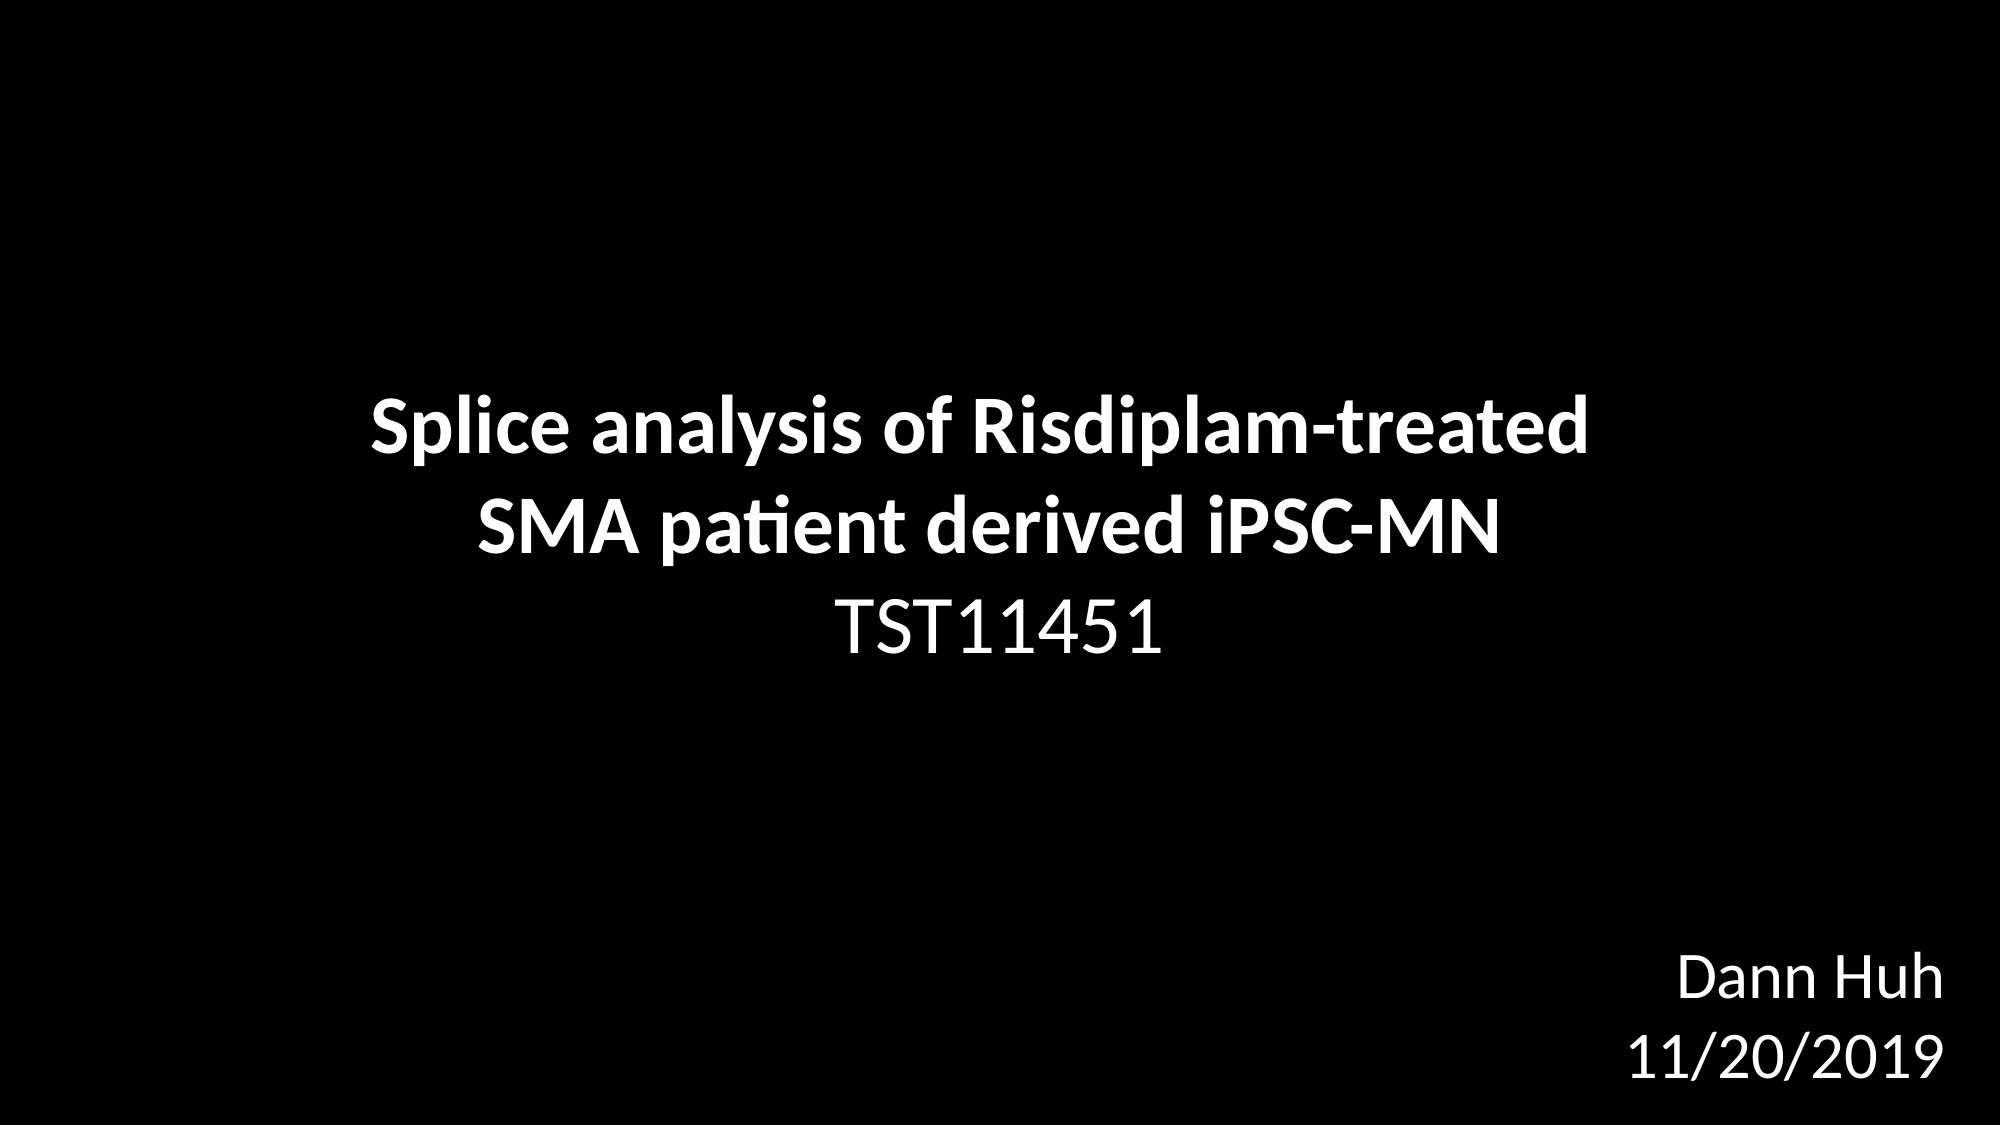

Splice analysis of Risdiplam-treated
SMA patient derived iPSC-MN
TST11451
Dann Huh
11/20/2019